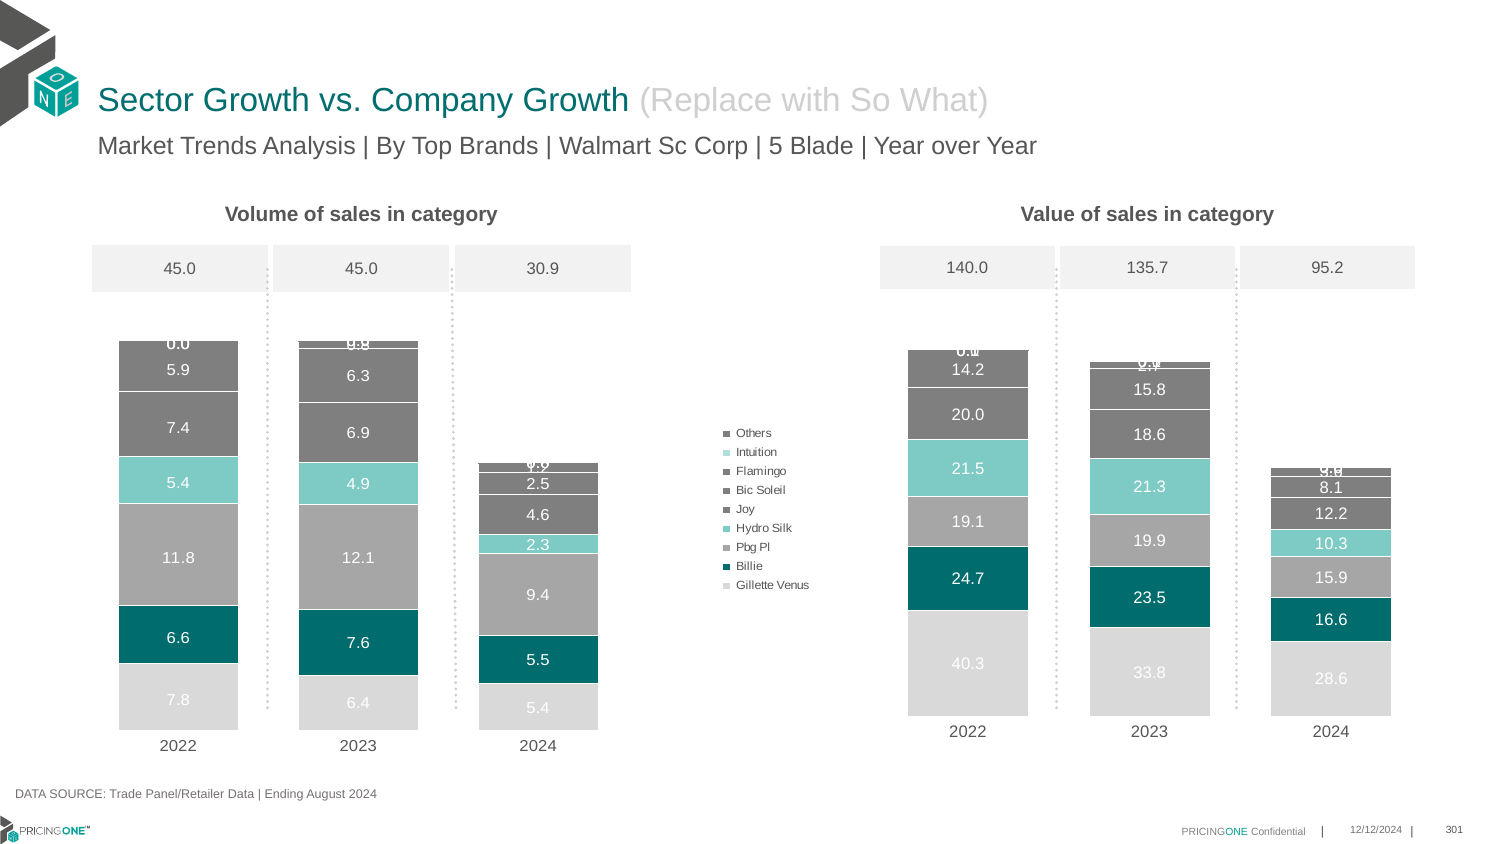

# Sector Growth vs. Company Growth (Replace with So What)
Market Trends Analysis | By Top Brands | Walmart Sc Corp | 5 Blade | Year over Year
| Value of sales in category |  |  |
| --- | --- | --- |
| 140.0 | 135.7 | 95.2 |
| Volume of sales in category |  |  |
| --- | --- | --- |
| 45.0 | 45.0 | 30.9 |

### Chart

| Category | Gillette Venus | Billie | Pbg Pl | Hydro Silk | Joy | Bic Soleil | Flamingo | Intuition | Others |
|---|---|---|---|---|---|---|---|---|---|
| 2022 | 40.282328 | 24.660221 | 19.084365 | 21.540552 | 19.964418 | 14.249024 | 0.127604 | 0.000226 | 0.084279 |
| 2023 | 33.750621 | 23.54959 | 19.885603 | 21.275919 | 18.624209 | 15.794195 | 2.696979 | 4.2e-05 | 0.080645 |
| 2024 | 28.597869 | 16.551885 | 15.872281 | 10.325331 | 12.213983 | 8.061658 | 3.558882 | 4.7e-05 | 0.03499 |

### Chart

| Category | Gillette Venus | Billie | Pbg Pl | Hydro Silk | Joy | Bic Soleil | Flamingo | Intuition | Others |
|---|---|---|---|---|---|---|---|---|---|
| 2022 | 7.797445 | 6.588683 | 11.835972 | 5.407218 | 7.431609 | 5.887268 | 0.036301 | 0.000135 | 0.042348 |
| 2023 | 6.378479 | 7.569741 | 12.080788 | 4.940903 | 6.893165 | 6.260578 | 0.83214 | 3e-05 | 0.035083 |
| 2024 | 5.397297 | 5.537661 | 9.440038 | 2.252092 | 4.609377 | 2.496071 | 1.16233 | 2.7e-05 | 0.014831 |
DATA SOURCE: Trade Panel/Retailer Data | Ending August 2024

12/12/2024
301